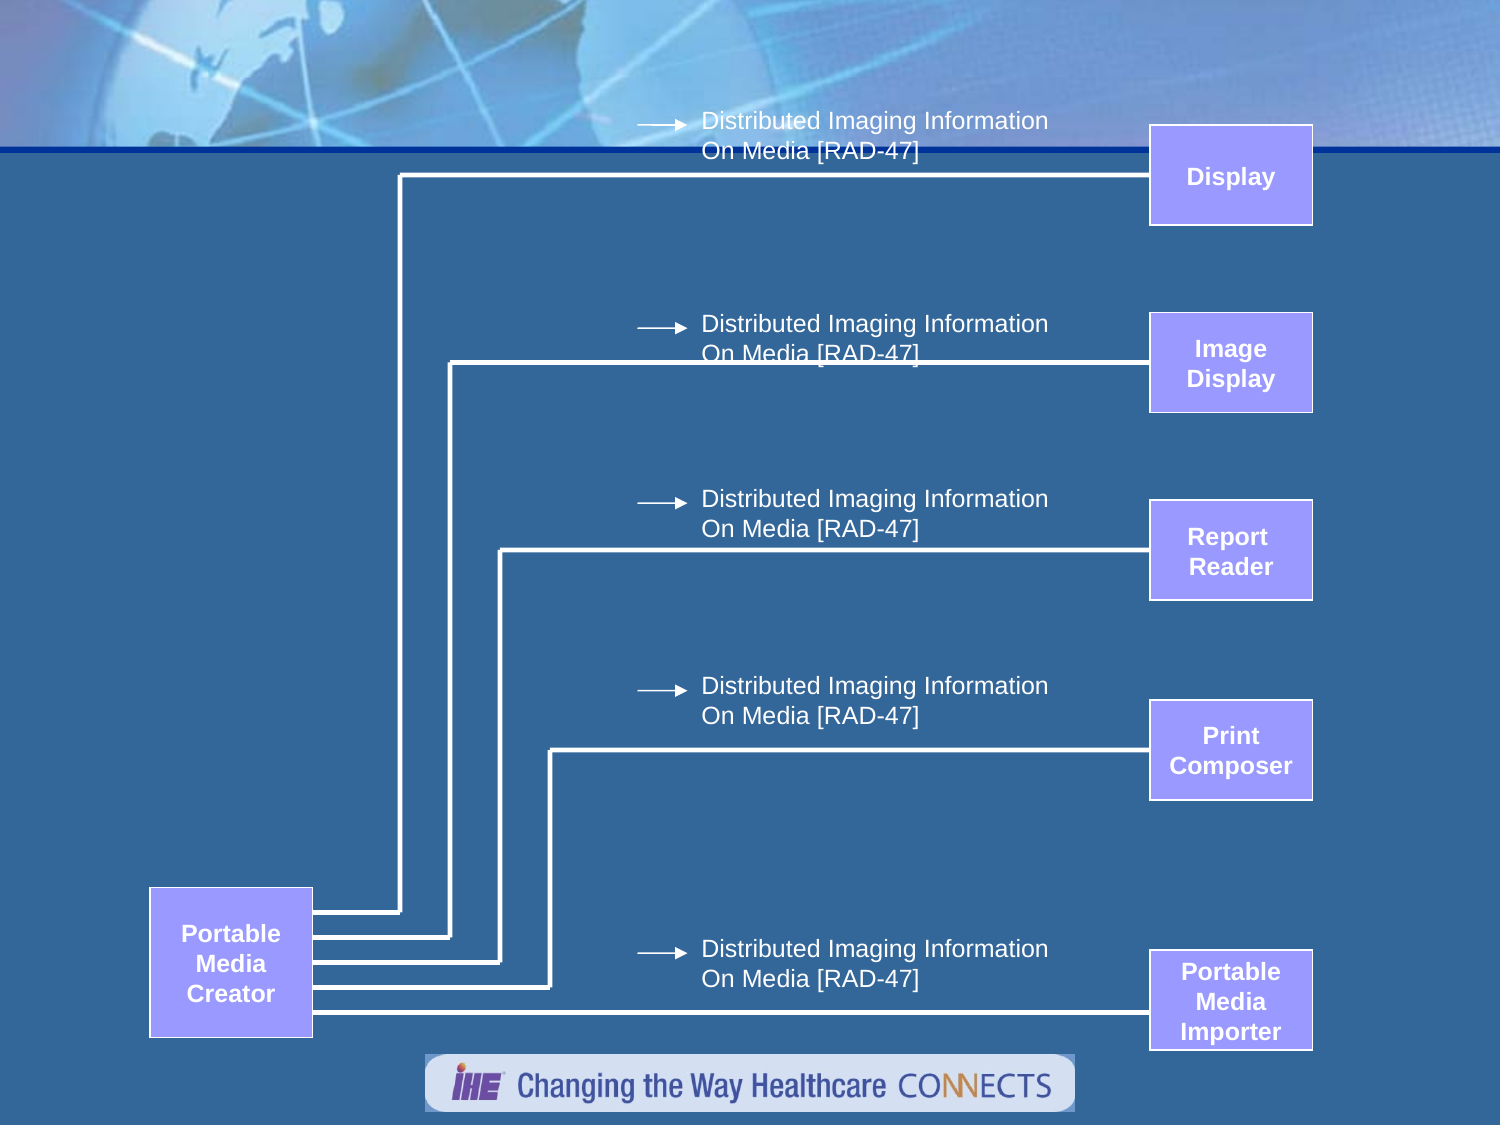

Distributed Imaging Information
On Media [RAD-47]

Display

Distributed Imaging Information
On Media [RAD-47]
Image
Display

Distributed Imaging Information
On Media [RAD-47]
Report
Reader

Distributed Imaging Information
On Media [RAD-47]

Print
Composer

Portable
Media
Creator

Distributed Imaging Information
On Media [RAD-47]

Portable
Media
Importer